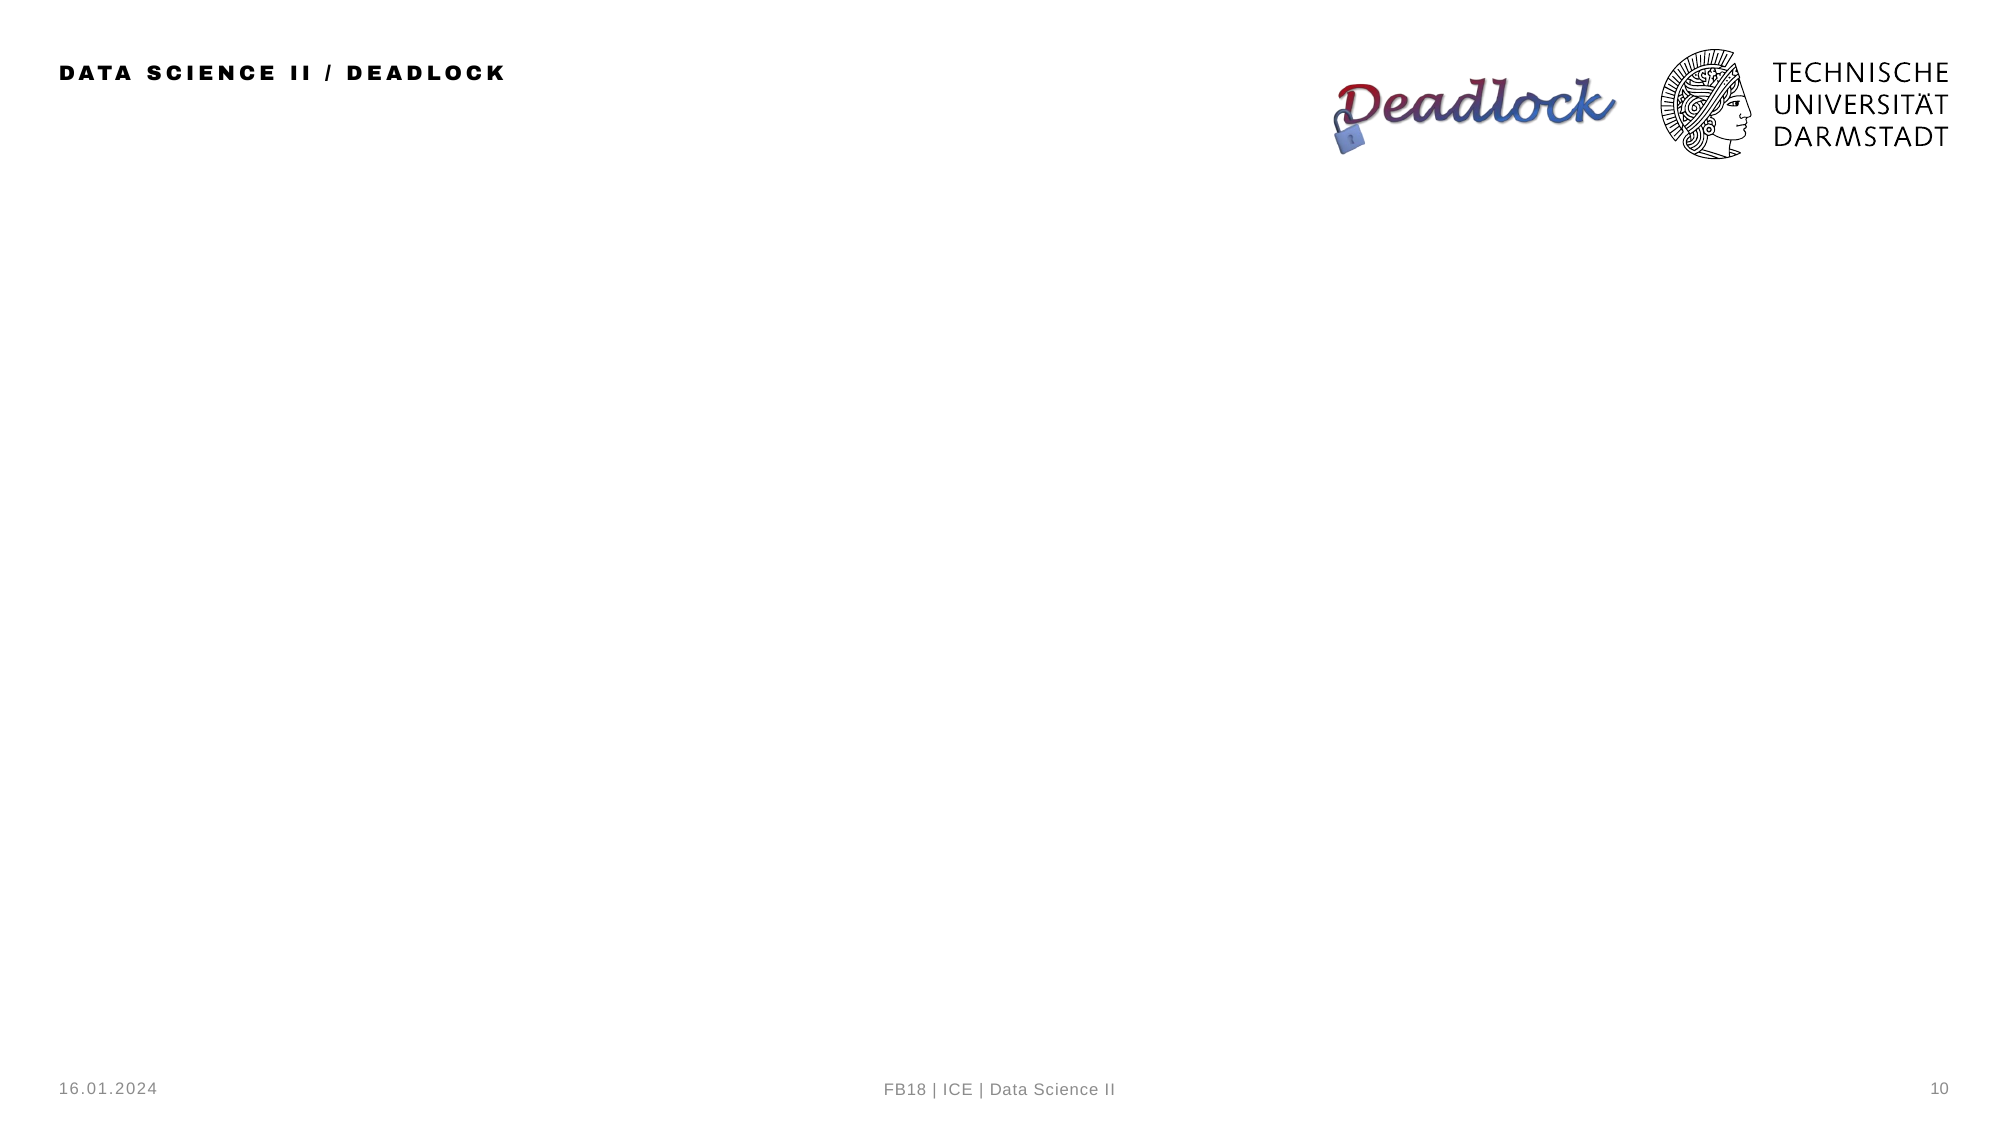

Data Science II / Deadlock
#
16.01.2024
10